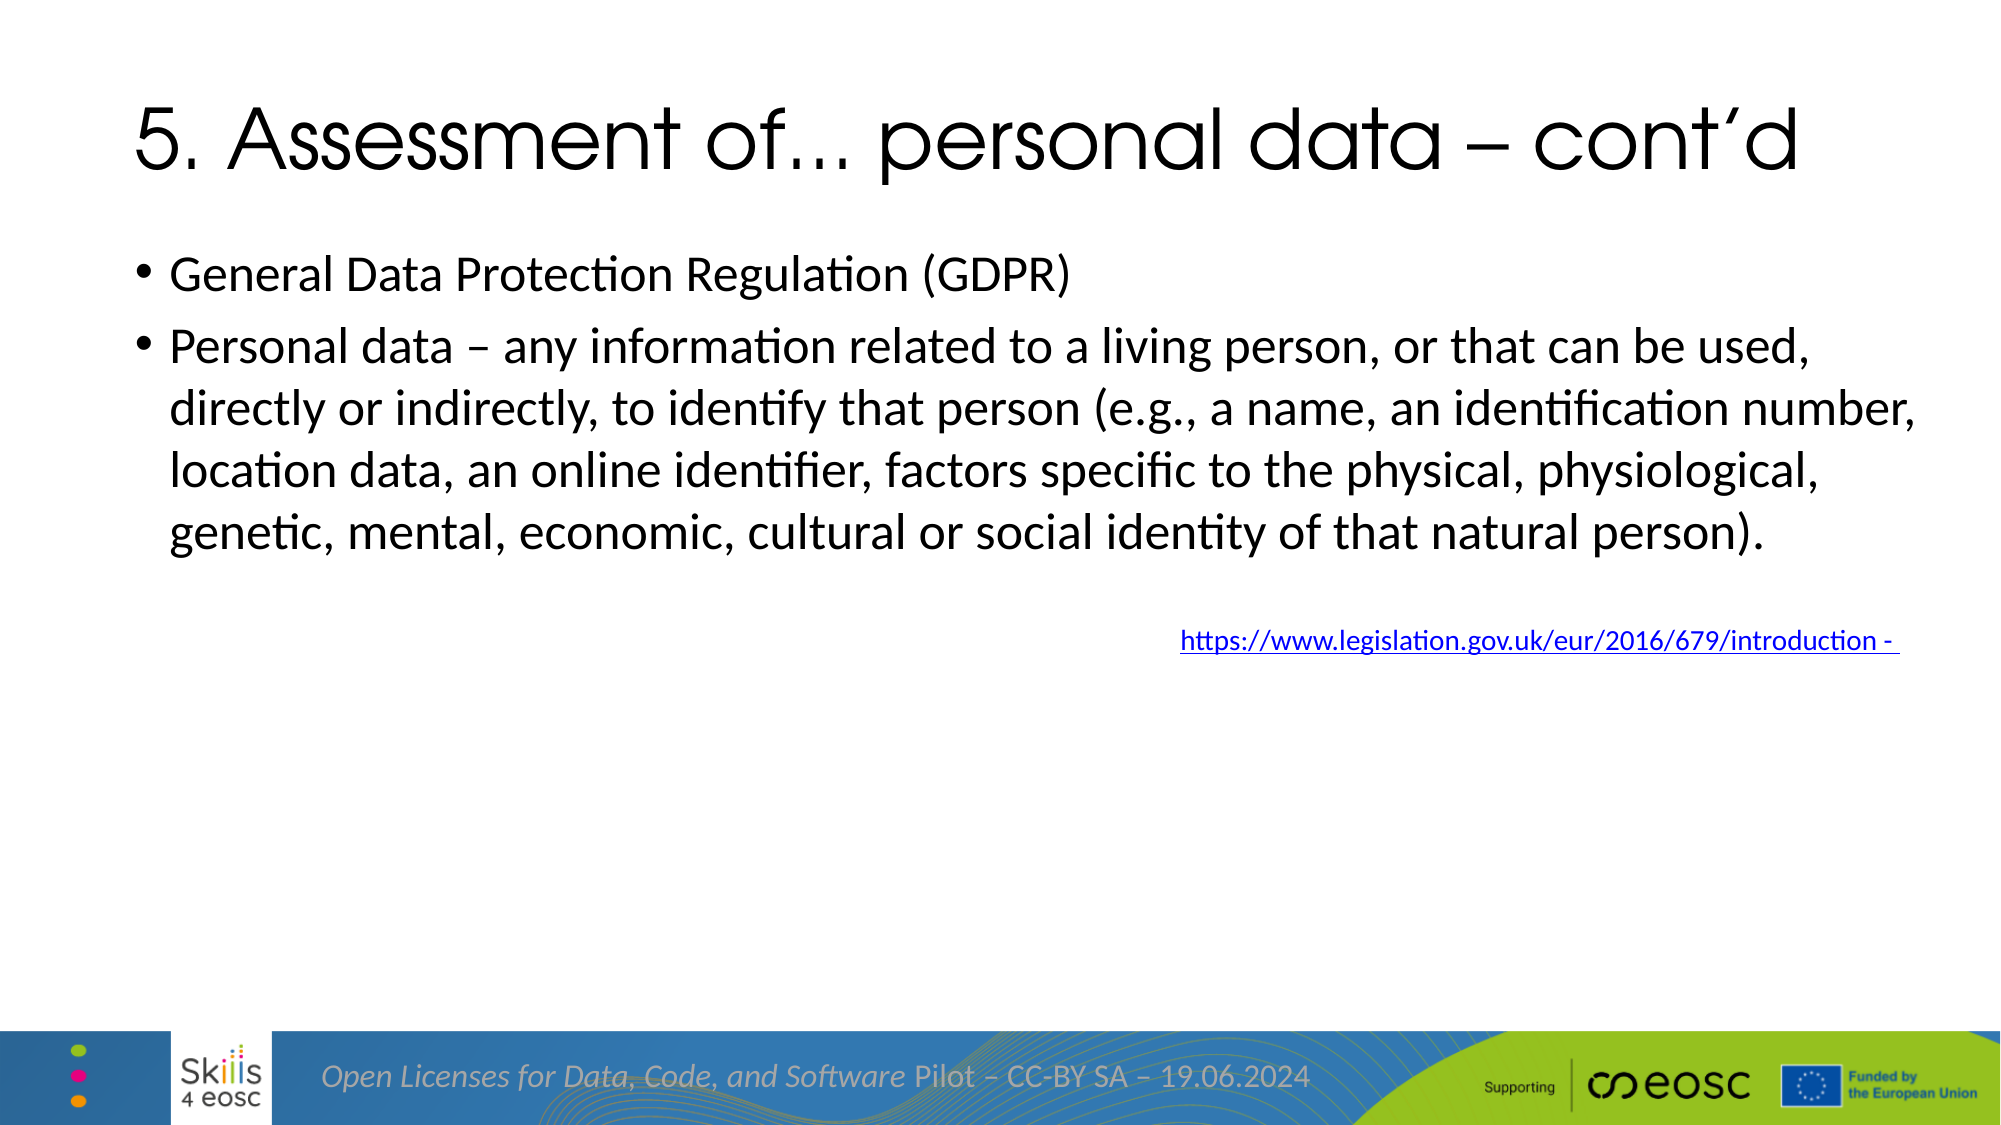

# 5. Assessment of... personal data – cont’d
General Data Protection Regulation (GDPR)
Personal data – any information related to a living person, or that can be used, directly or indirectly, to identify that person (e.g., a name, an identification number, location data, an online identifier, factors specific to the physical, physiological, genetic, mental, economic, cultural or social identity of that natural person).
https://www.legislation.gov.uk/eur/2016/679/introduction -
Open Licenses for Data, Code, and Software Pilot – CC-BY SA – 19.06.2024